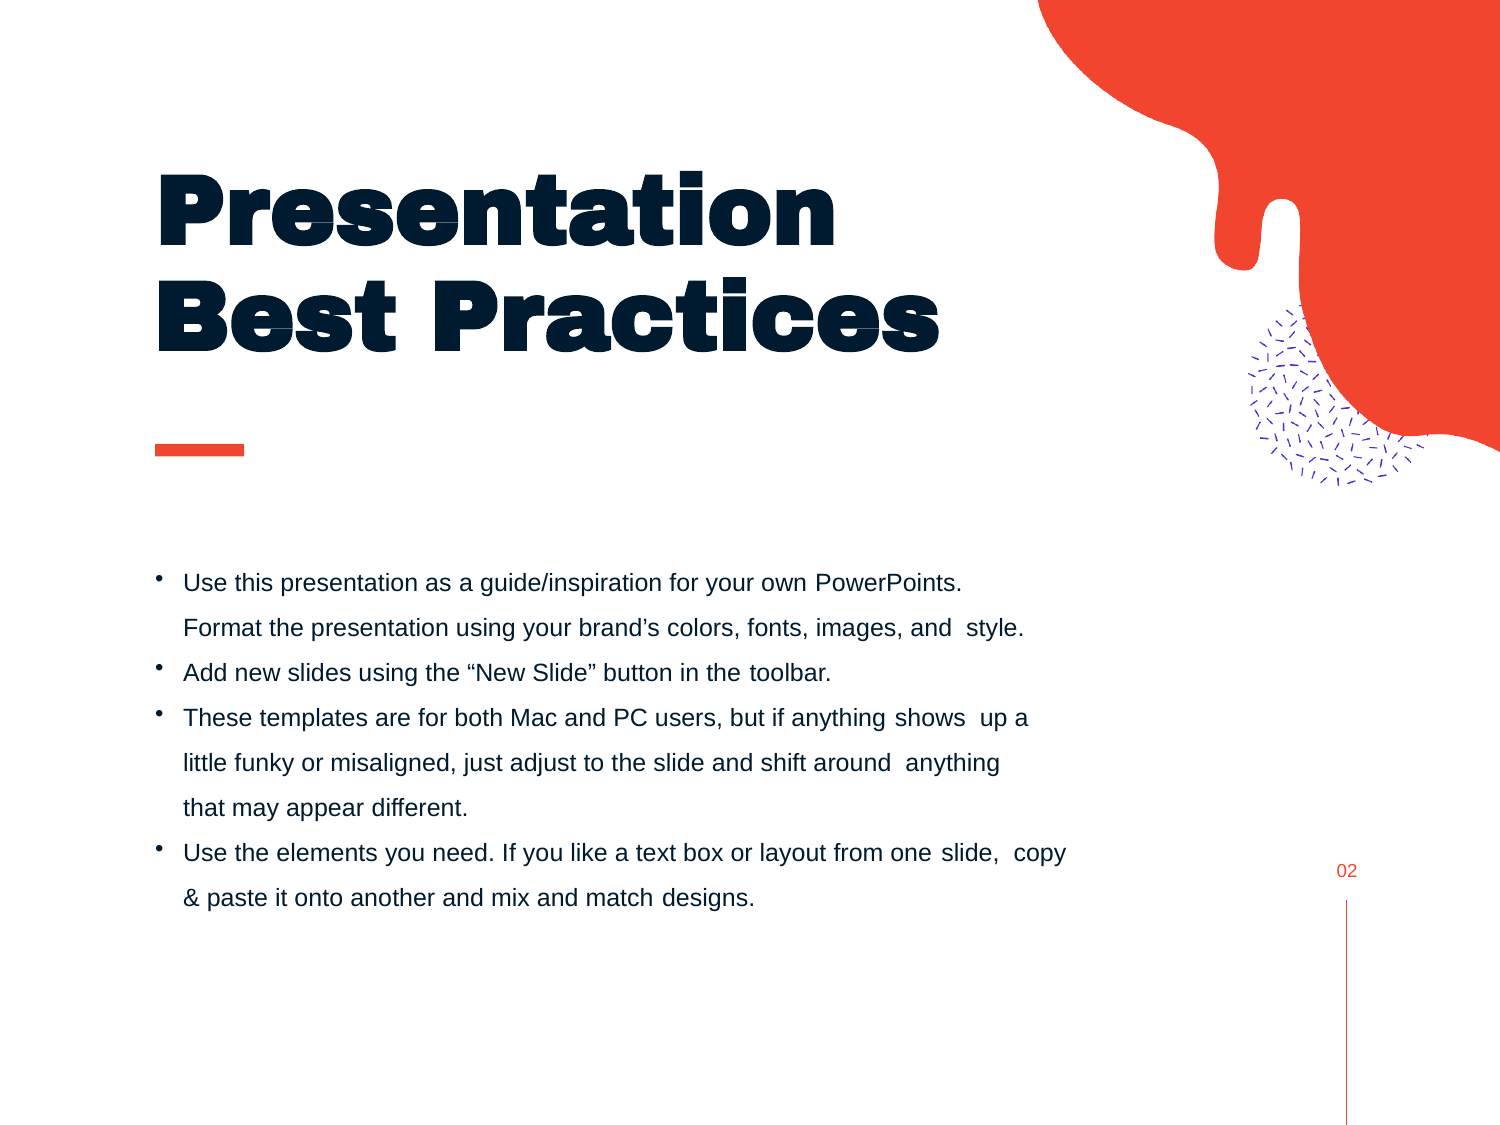

# Presentation  Best Practices

Use this presentation as a guide/inspiration for your own PowerPoints.  Format the presentation using your brand’s colors, fonts, images, and  style.
Add new slides using the “New Slide” button in the toolbar.
These templates are for both Mac and PC users, but if anything shows  up a little funky or misaligned, just adjust to the slide and shift around  anything that may appear different.
Use the elements you need. If you like a text box or layout from one slide,  copy & paste it onto another and mix and match designs.
02